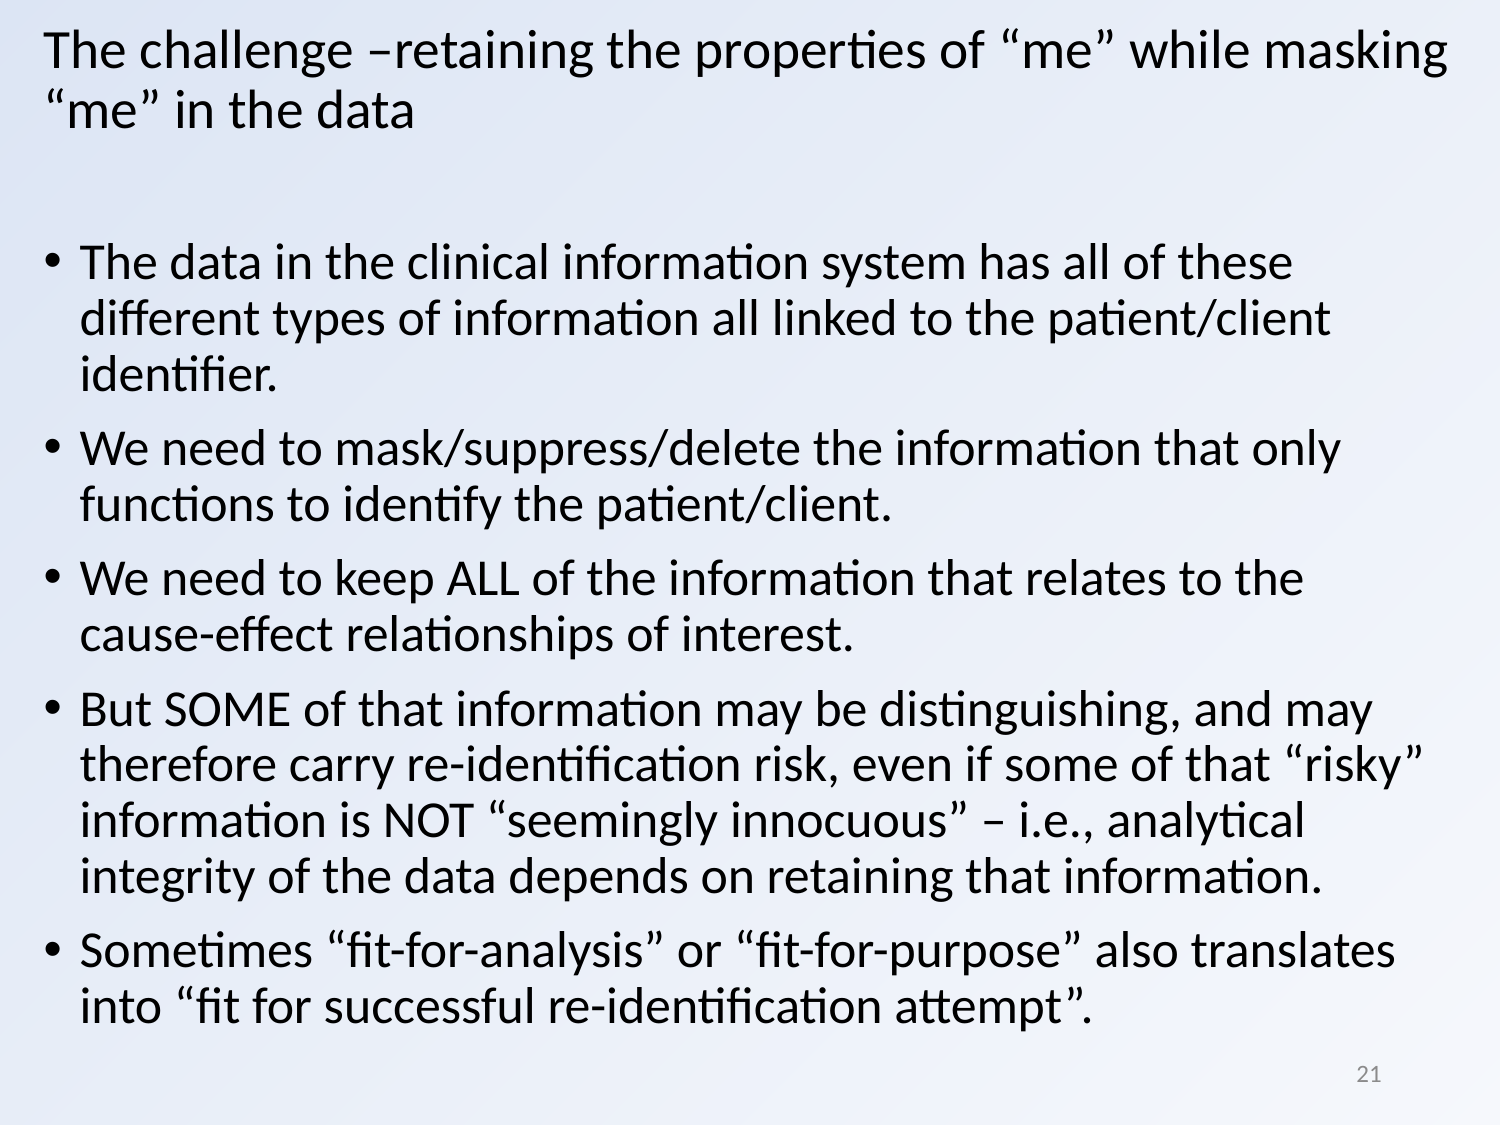

# The challenge –retaining the properties of “me” while masking “me” in the data
The data in the clinical information system has all of these different types of information all linked to the patient/client identifier.
We need to mask/suppress/delete the information that only functions to identify the patient/client.
We need to keep ALL of the information that relates to the cause-effect relationships of interest.
But SOME of that information may be distinguishing, and may therefore carry re-identification risk, even if some of that “risky” information is NOT “seemingly innocuous” – i.e., analytical integrity of the data depends on retaining that information.
Sometimes “fit-for-analysis” or “fit-for-purpose” also translates into “fit for successful re-identification attempt”.
21